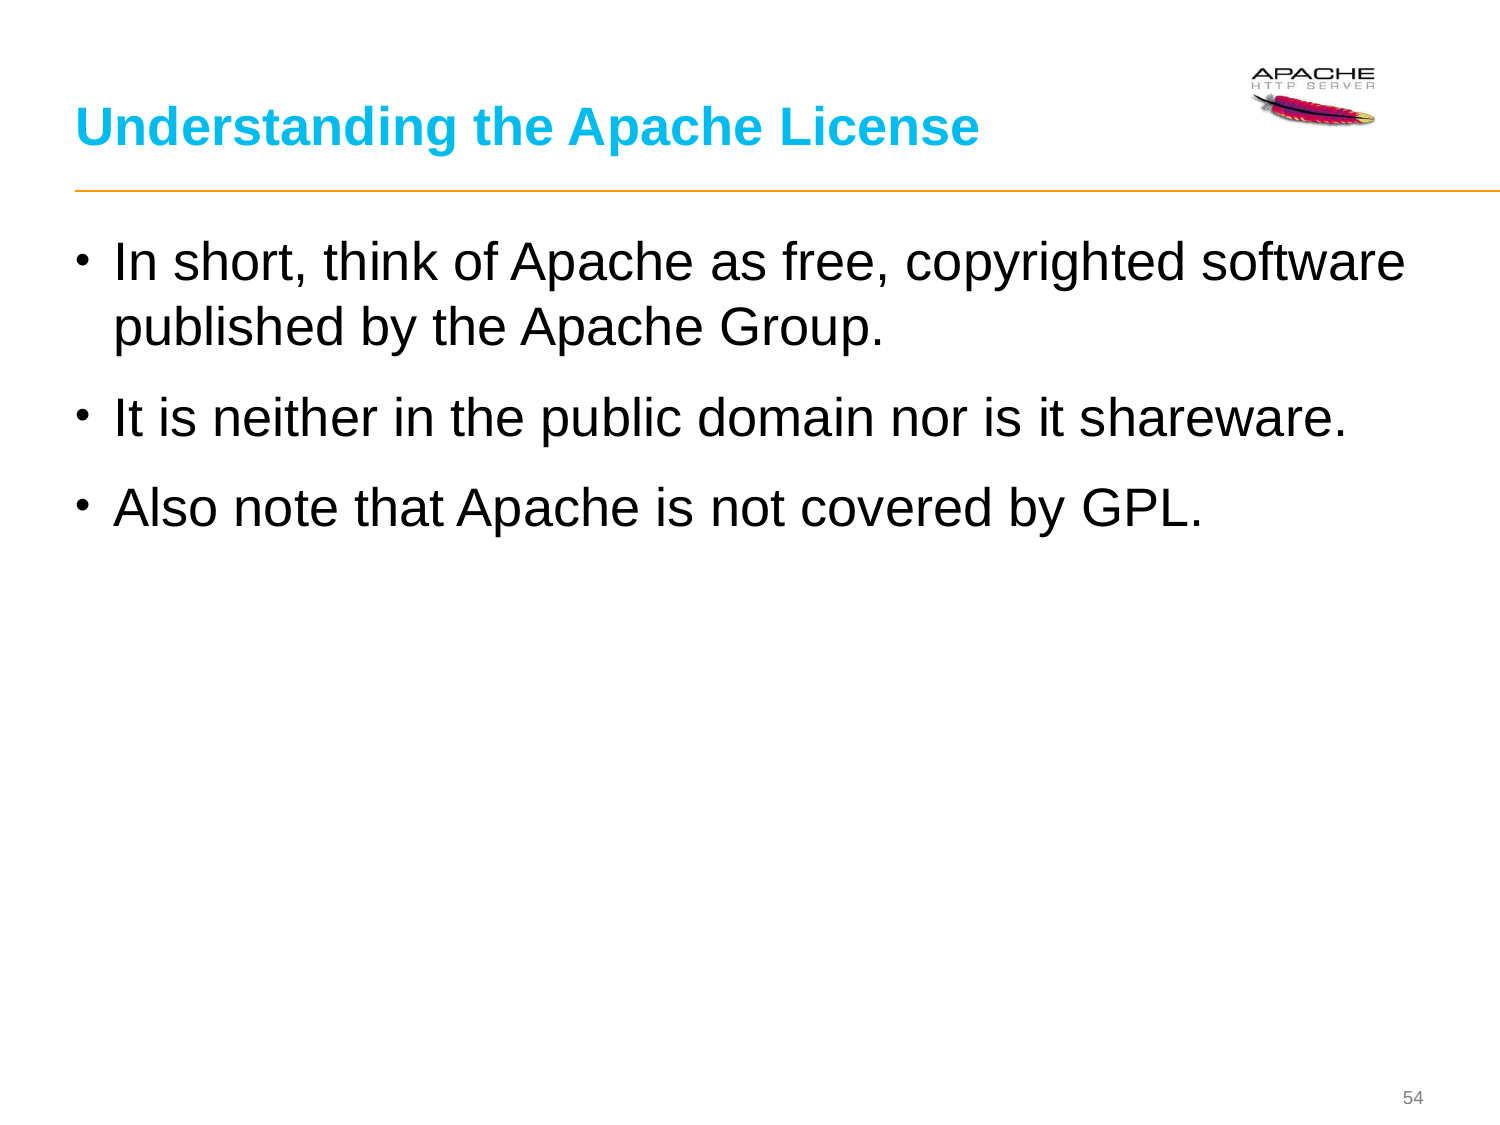

# Understanding the Apache License
In short, think of Apache as free, copyrighted software published by the Apache Group.
It is neither in the public domain nor is it shareware.
Also note that Apache is not covered by GPL.